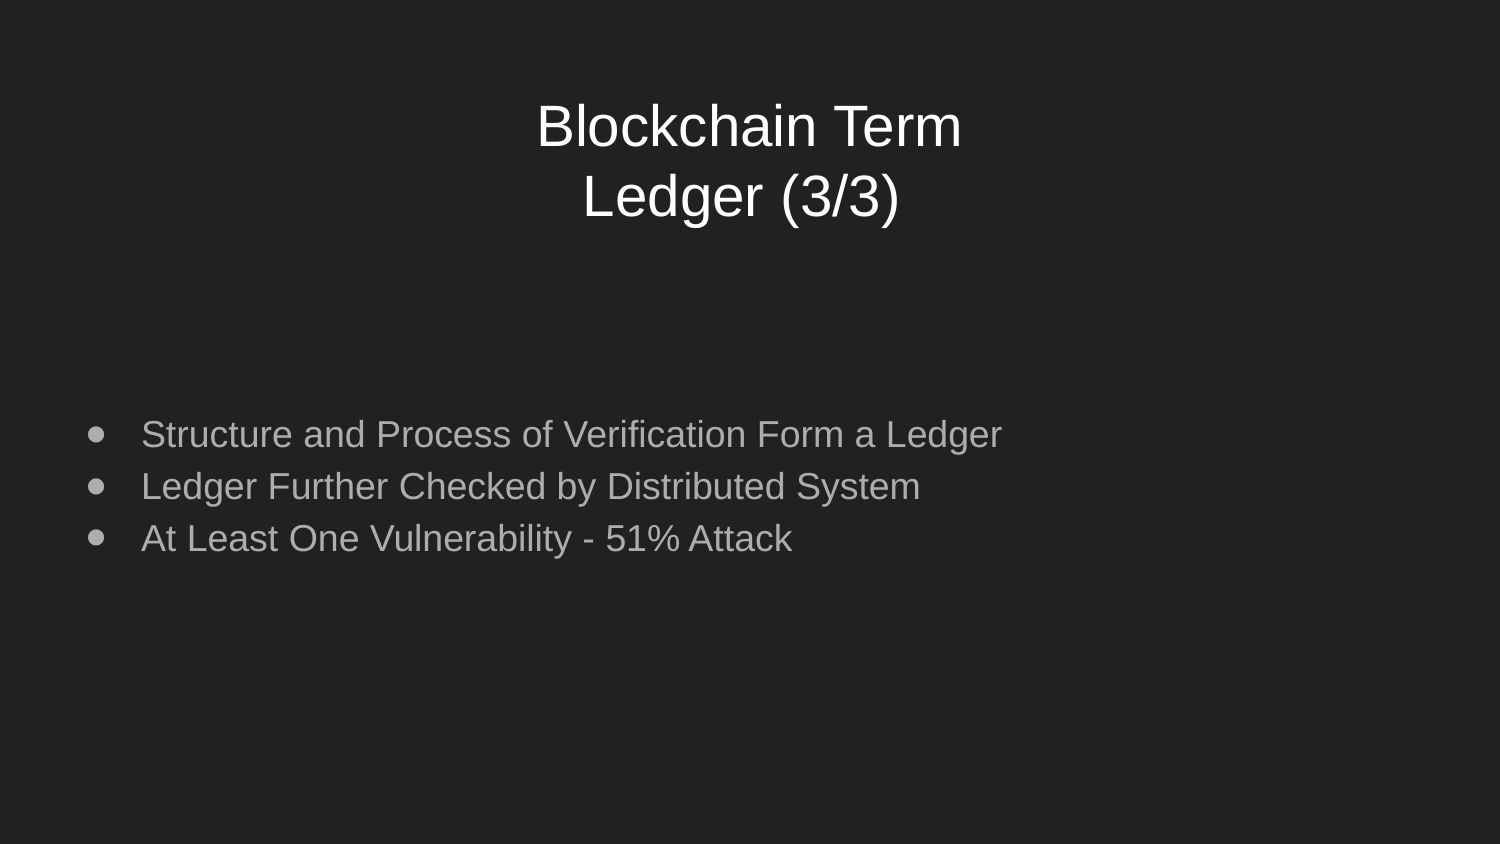

# Blockchain Term
Ledger (3/3)
Structure and Process of Verification Form a Ledger
Ledger Further Checked by Distributed System
At Least One Vulnerability - 51% Attack